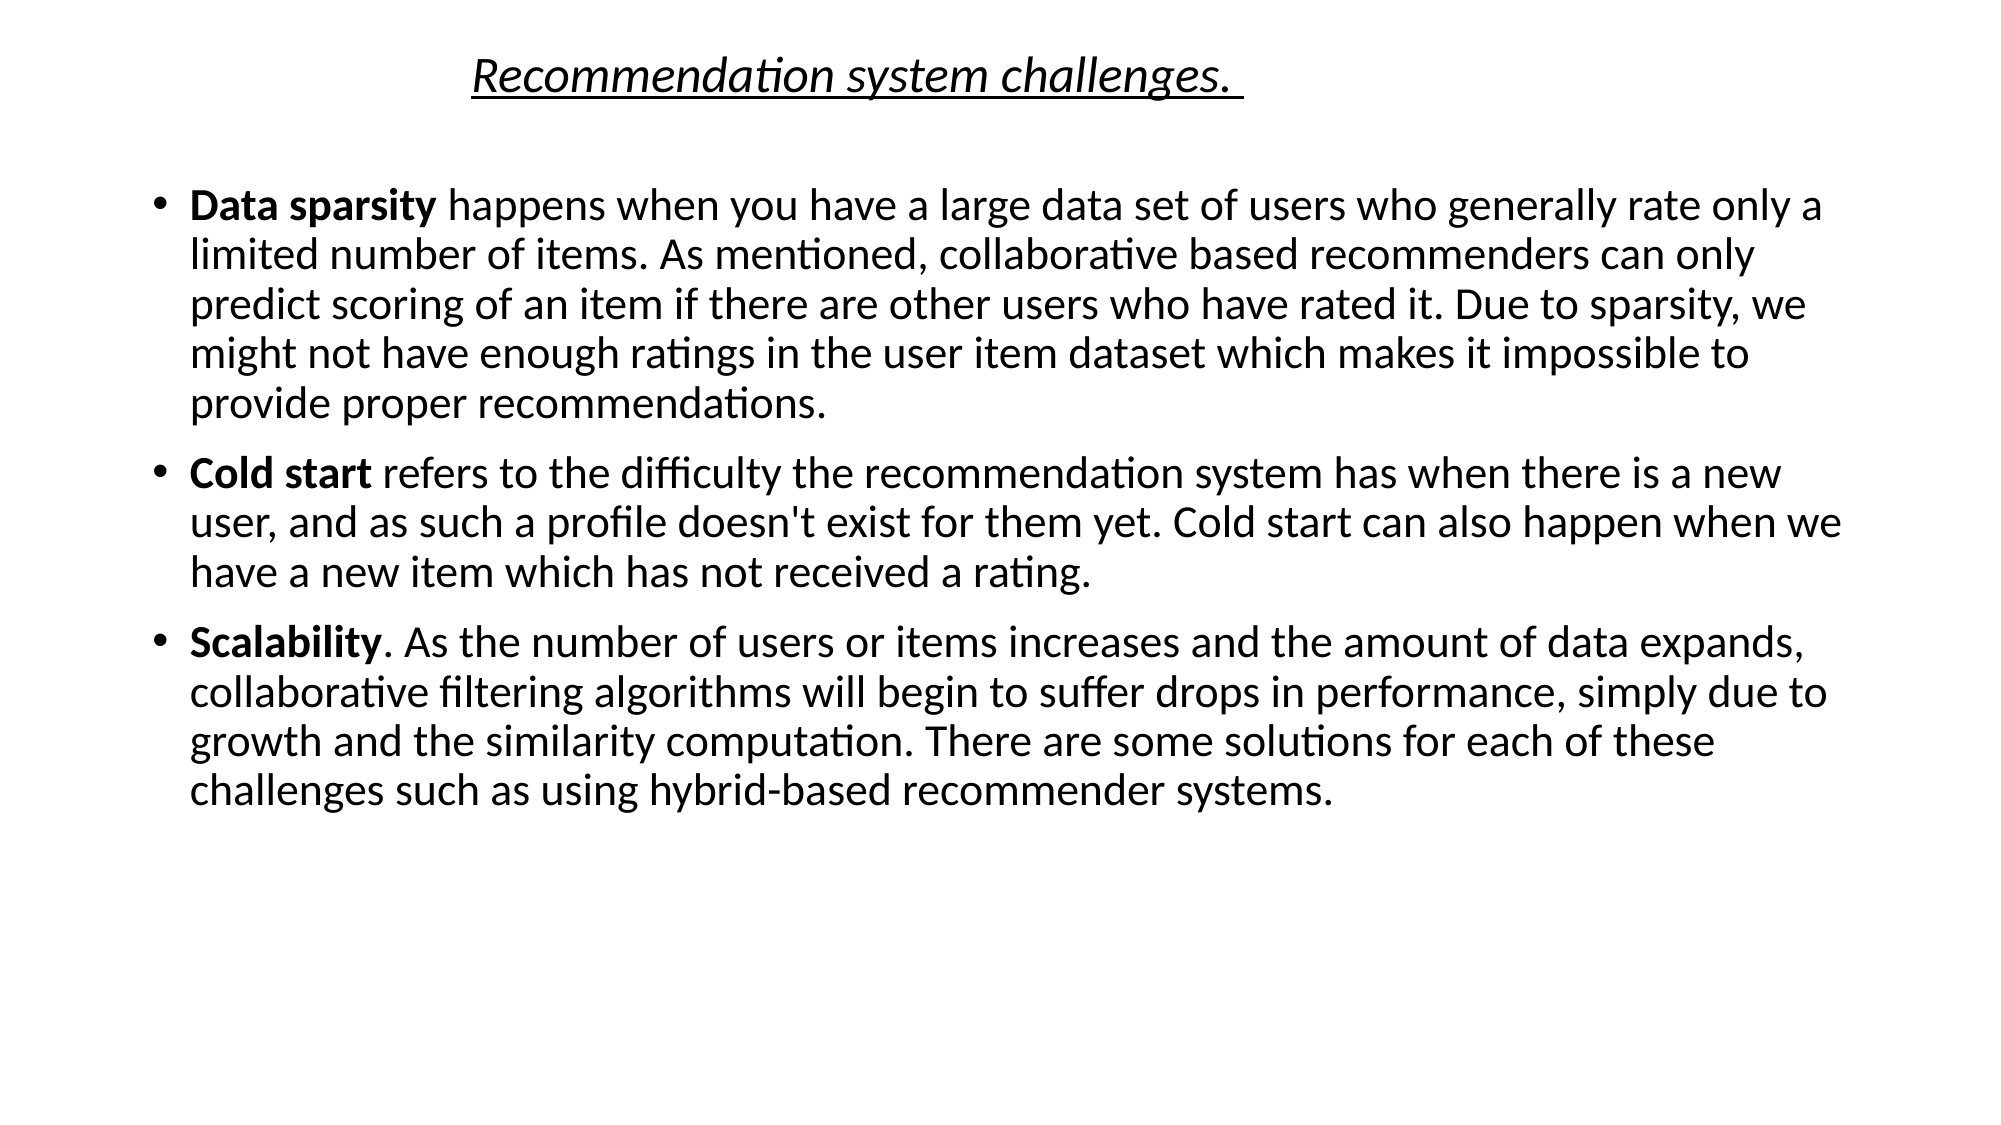

# Recommendation system challenges.
Data sparsity happens when you have a large data set of users who generally rate only a limited number of items. As mentioned, collaborative based recommenders can only predict scoring of an item if there are other users who have rated it. Due to sparsity, we might not have enough ratings in the user item dataset which makes it impossible to provide proper recommendations.
Cold start refers to the difficulty the recommendation system has when there is a new user, and as such a profile doesn't exist for them yet. Cold start can also happen when we have a new item which has not received a rating.
Scalability. As the number of users or items increases and the amount of data expands, collaborative filtering algorithms will begin to suffer drops in performance, simply due to growth and the similarity computation. There are some solutions for each of these challenges such as using hybrid-based recommender systems.